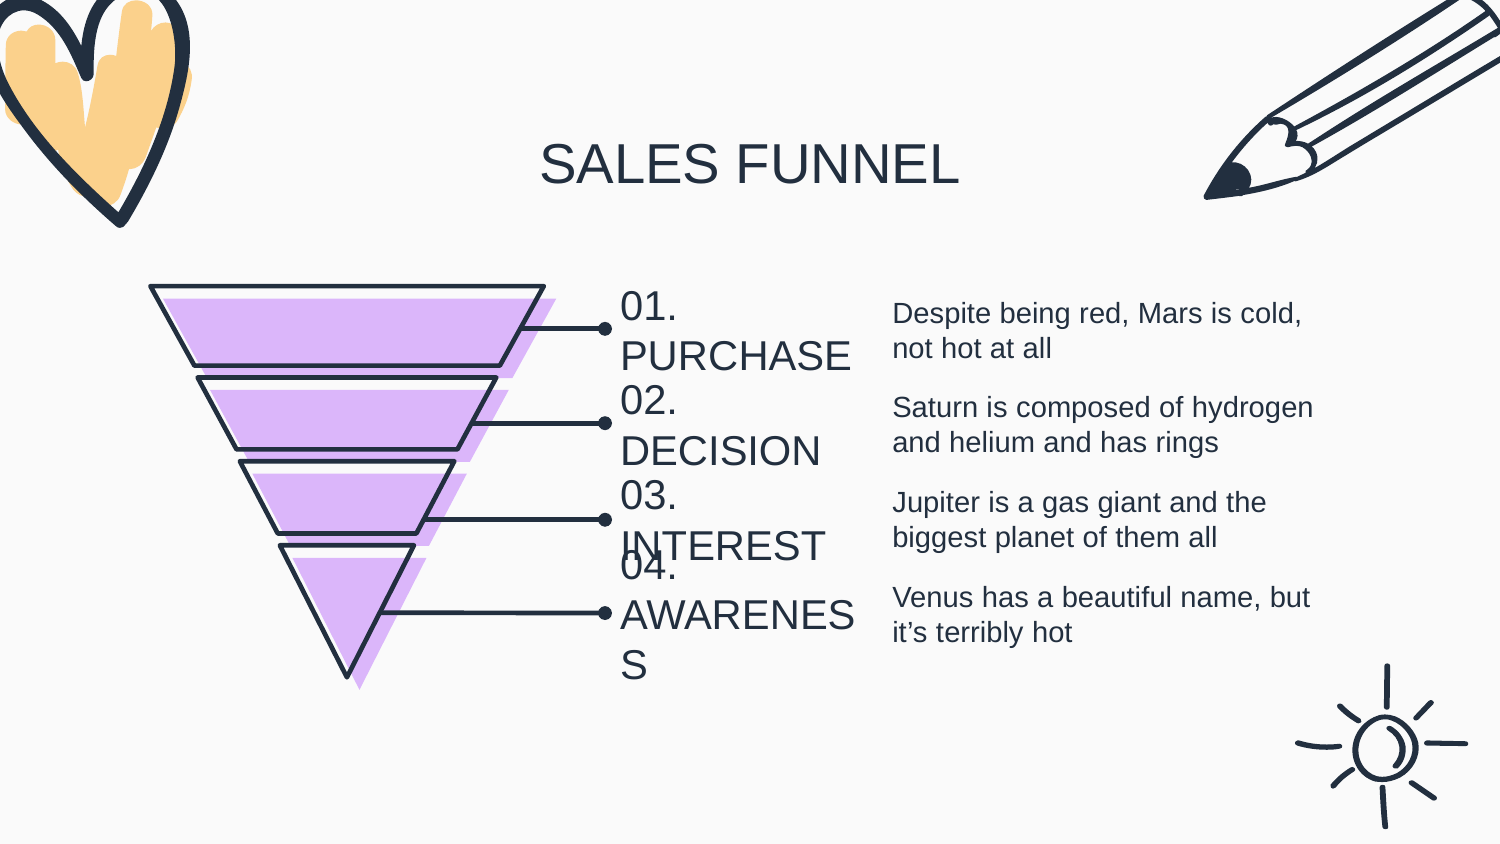

# SALES FUNNEL

01. PURCHASE
Despite being red, Mars is cold, not hot at all

Saturn is composed of hydrogen and helium and has rings
02. DECISION
Jupiter is a gas giant and the biggest planet of them all
03. INTEREST
Venus has a beautiful name, but it’s terribly hot
04. AWARENESS